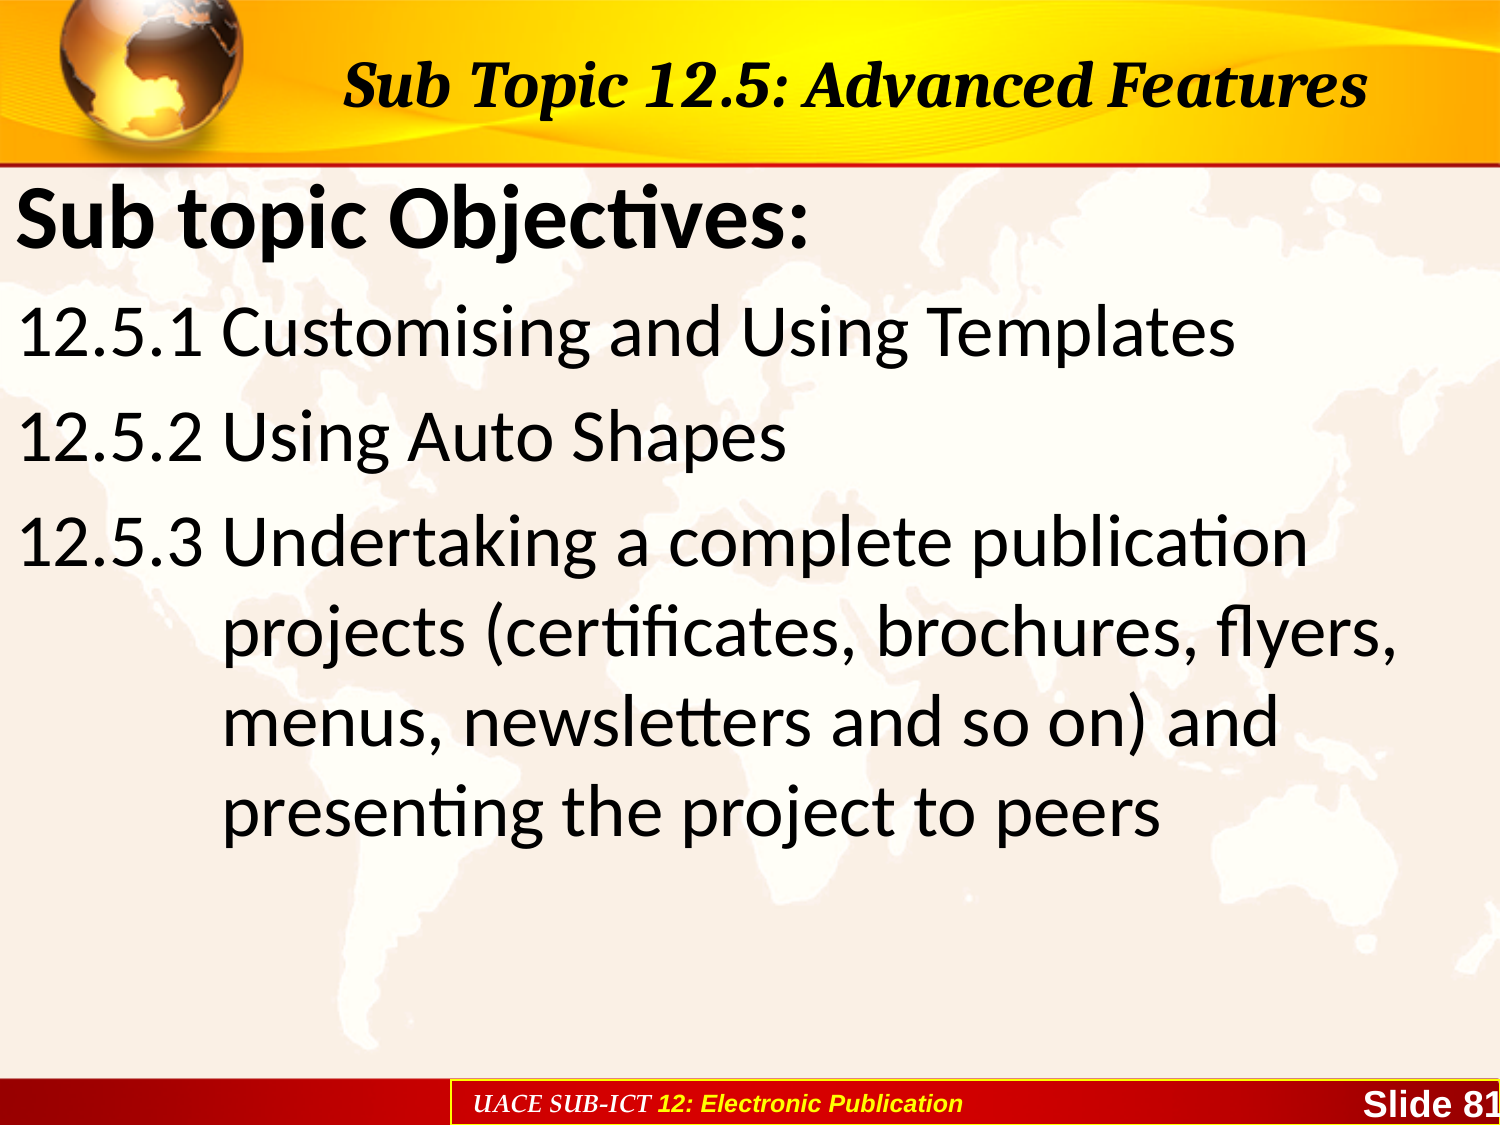

# Sub Topic 12.5: Advanced Features
Sub topic Objectives:
12.5.1 Customising and Using Templates
12.5.2 Using Auto Shapes
12.5.3 Undertaking a complete publication projects (certificates, brochures, flyers, menus, newsletters and so on) and presenting the project to peers